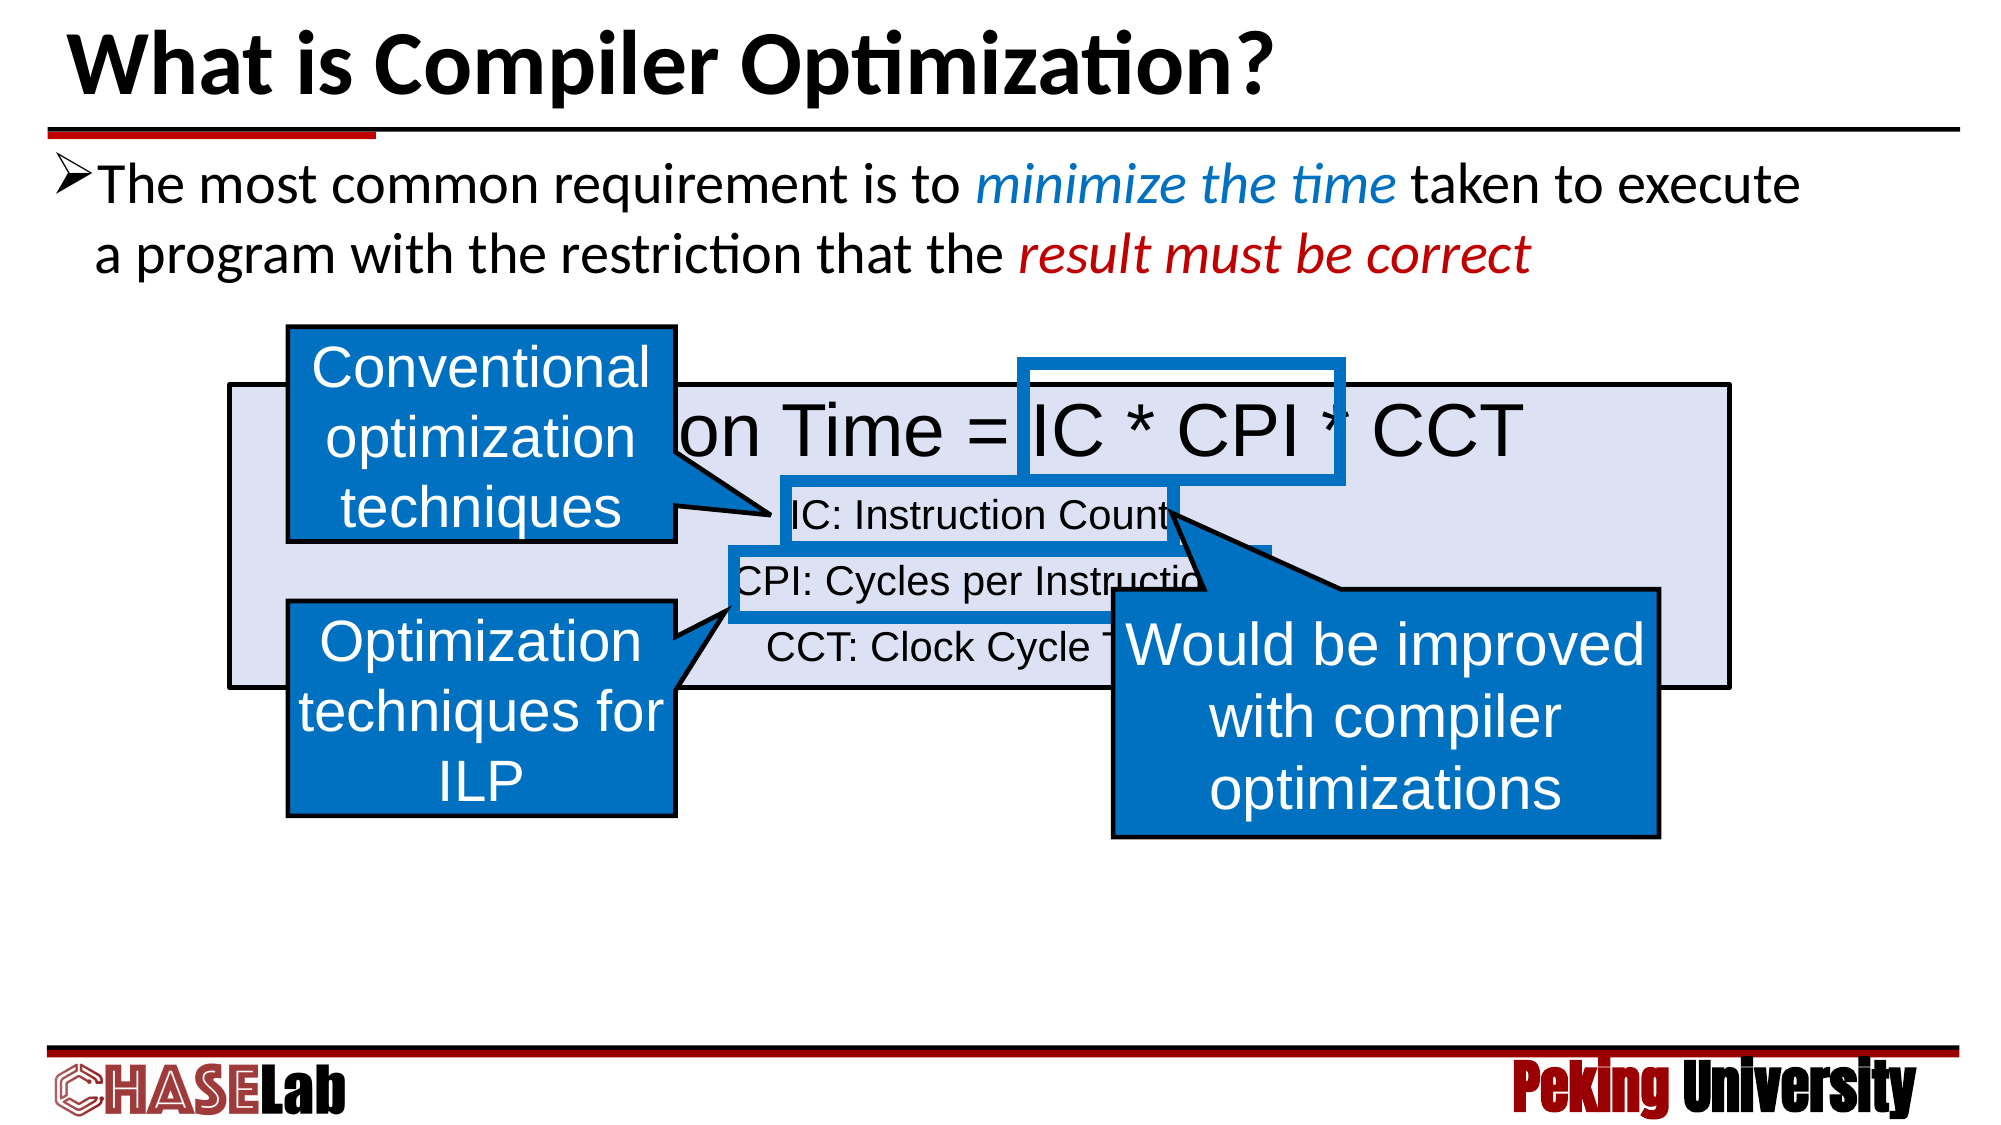

# What is Compiler Optimization?
The most common requirement is to minimize the time taken to execute a program with the restriction that the result must be correct
Conventional optimization
techniques

Execution Time = IC * CPI * CCT
IC: Instruction Count
CPI: Cycles per Instruction
CCT: Clock Cycle Time

Would be improved with compiler optimizations
Optimization
techniques for ILP